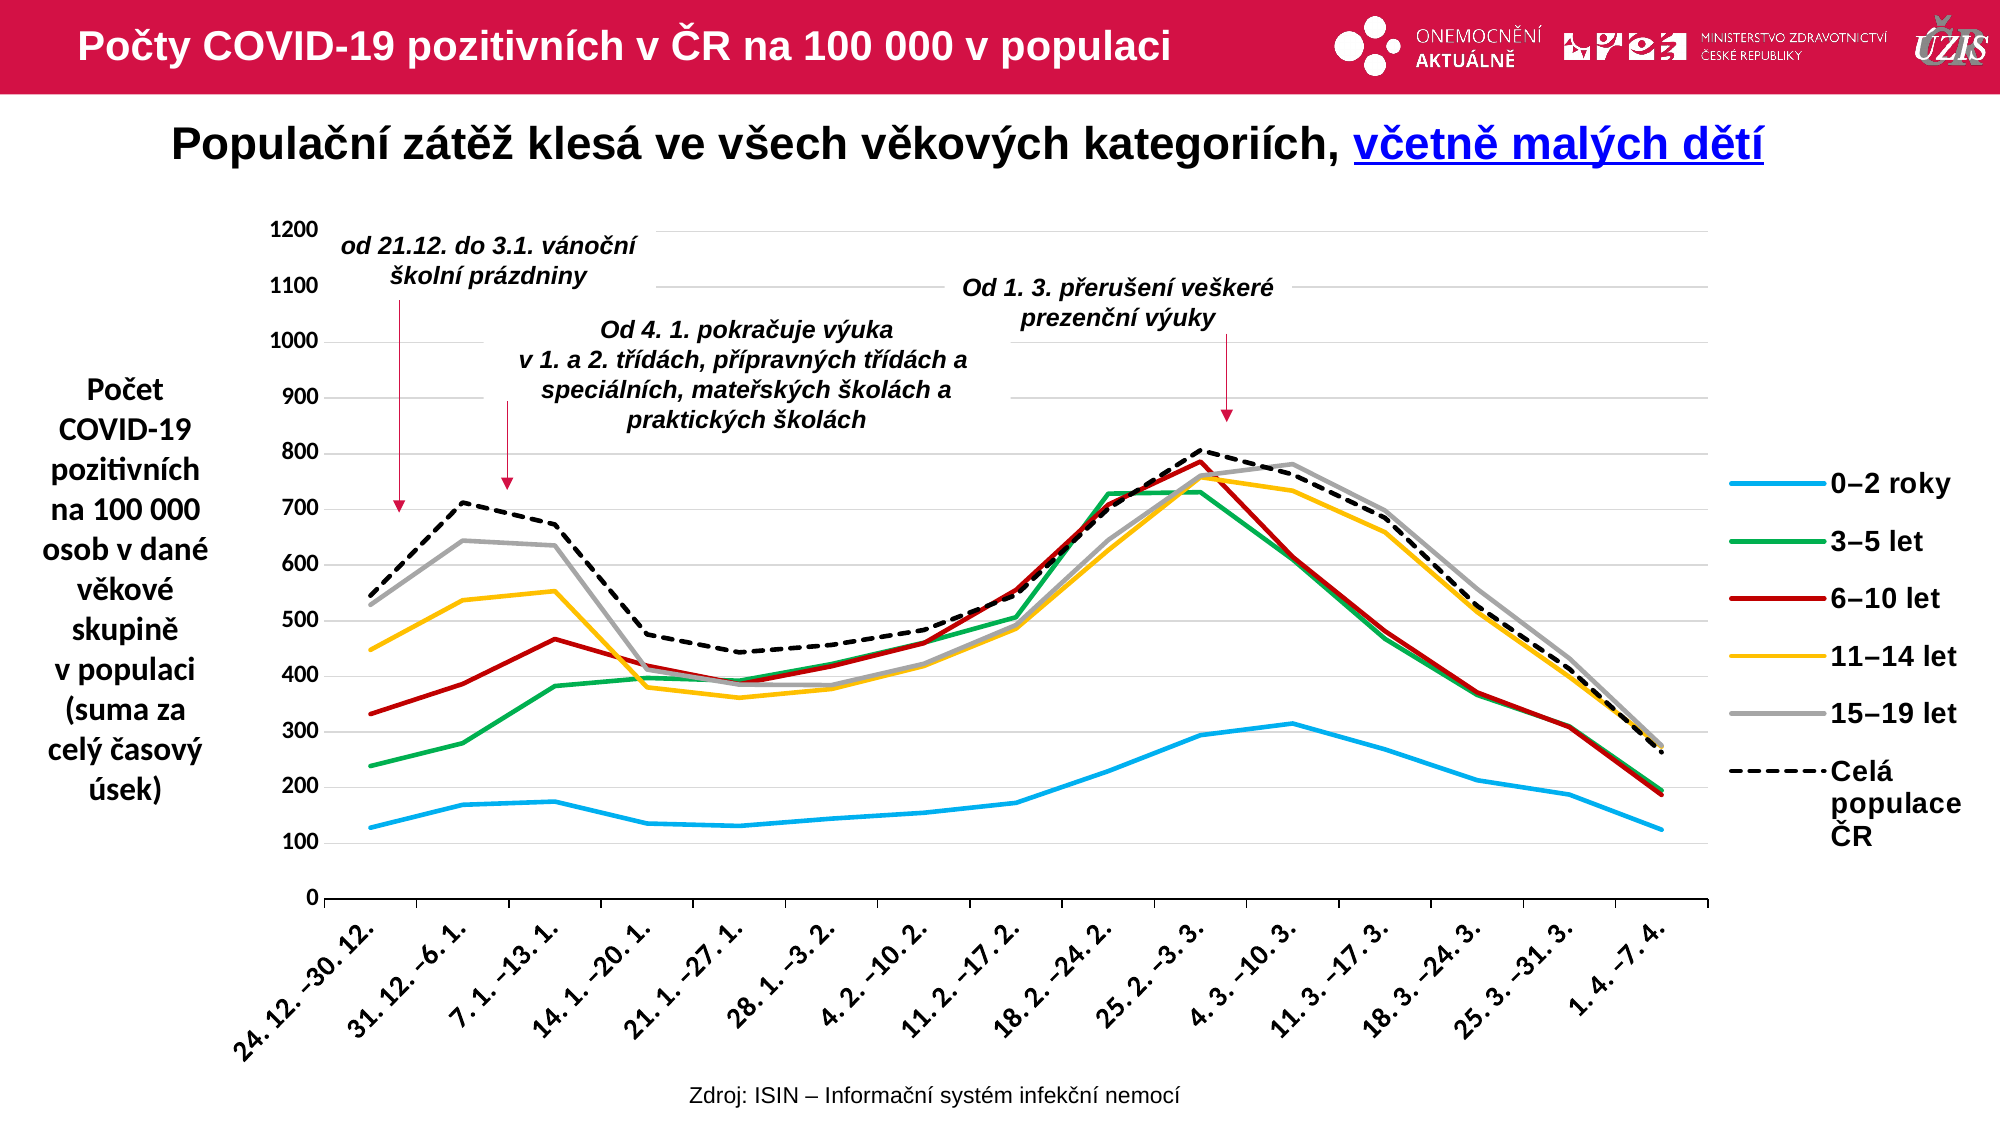

# Počty COVID-19 pozitivních v ČR na 100 000 v populaci
Populační zátěž klesá ve všech věkových kategoriích, včetně malých dětí

### Chart

| Category | 0–2 roky | 3–5 let | 6–10 let | 11–14 let | 15–19 let | Celá populace ČR |
|---|---|---|---|---|---|---|
| 24. 12. –30. 12. | 127.99420227175098 | 238.84569795525505 | 332.19266138954896 | 447.5085755551544 | 528.6022934314076 | 545.0673351001432 |
| 31. 12. –6. 1. | 169.1978153318352 | 279.84160133563466 | 386.37889290971435 | 536.874887163748 | 644.1414656546056 | 712.5099959472597 |
| 7. 1. –13. 1. | 175.04229945383295 | 382.6284315502096 | 467.31310495734994 | 553.3489799602817 | 635.2538370220519 | 673.0229581555495 |
| 14. 1. –20. 1. | 135.59203163034806 | 397.1849479678806 | 419.16674000790357 | 380.25816934464706 | 412.2166803860617 | 475.47529721658094 |
| 21. 1. –27. 1. | 131.20866853884974 | 392.1347279862396 | 386.03375767710185 | 361.5273515074923 | 385.1305740773266 | 443.13023018140603 |
| 28. 1. –3. 2. | 144.3587578133447 | 422.1389761124595 | 418.13133431006605 | 377.3244267918397 | 384.28413325517863 | 456.43004186582016 |
| 4. 2. –10. 2. | 154.8788292329407 | 460.46123362020563 | 459.54756222356826 | 418.6224950352049 | 422.5855804573743 | 483.423317166111 |
| 11. 2. –17. 2. | 172.70450580503385 | 506.5073569822262 | 555.4951568898483 | 485.8729012457122 | 492.41694828458185 | 546.3888808700533 |
| 18. 2. –24. 2. | 229.68822599451204 | 728.4199644108027 | 708.7352001698065 | 626.918216284528 | 645.1995166822906 | 701.4221332110637 |
| 25. 2. –3. 3. | 294.2697755425873 | 731.0936102834362 | 786.2180598913169 | 758.0339411446109 | 760.7386889054885 | 806.5928075668149 |
| 4. 3. –10. 3. | 315.30991838177926 | 610.185402487679 | 614.6858492828952 | 733.6613107059036 | 781.4764890481138 | 762.9724244947478 |
| 11. 3. –17. 3. | 268.846269611897 | 467.59095594722817 | 481.46364949446314 | 659.189384365409 | 698.1020680665387 | 685.0293420651581 |
| 18. 3. –24. 3. | 213.3236704529183 | 366.5865563144089 | 371.1929426747635 | 515.6616717819101 | 557.1696711789016 | 526.7156569619593 |
| 25. 3. –31. 3. | 187.60794031612815 | 310.14292122548045 | 308.7234655718977 | 398.98898718180175 | 432.31964991207593 | 413.39076402591206 |
| 1. 4. –7. 4. | 124.48751179855232 | 194.87907693861607 | 186.8907284596787 | 273.7407474273335 | 275.7280978147014 | 263.50310478901946 |
od 21.12. do 3.1. vánoční školní prázdniny
Od 1. 3. přerušení veškeré prezenční výuky
Od 4. 1. pokračuje výuka
v 1. a 2. třídách, přípravných třídách a  speciálních, mateřských školách a praktických školách
Počet COVID-19 pozitivních na 100 000 osob v dané věkové skupině v populaci (suma za celý časový úsek)
Zdroj: ISIN – Informační systém infekční nemocí